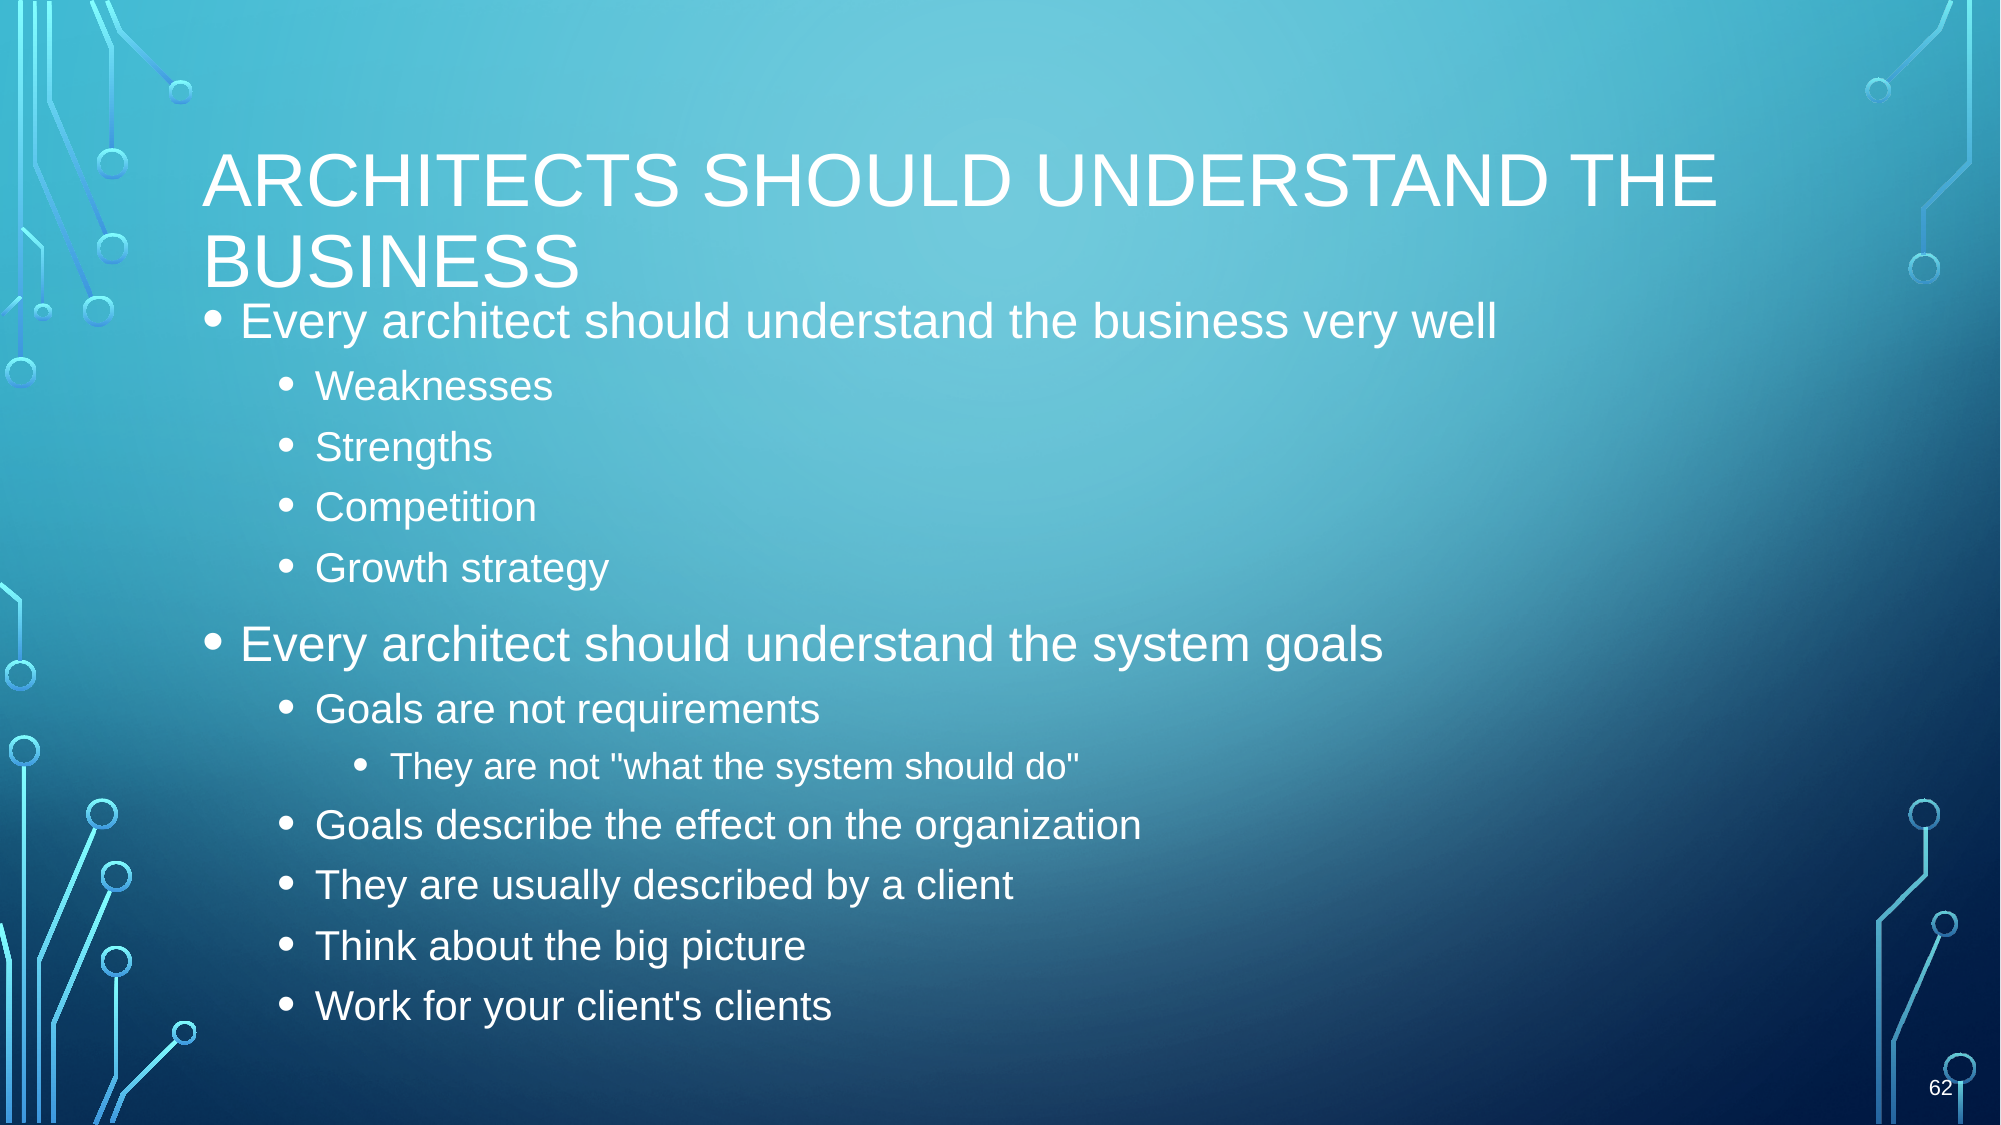

# Architects should understand the business
Every architect should understand the business very well
Weaknesses
Strengths
Competition
Growth strategy
Every architect should understand the system goals
Goals are not requirements
They are not "what the system should do"
Goals describe the effect on the organization
They are usually described by a client
Think about the big picture
Work for your client's clients
62